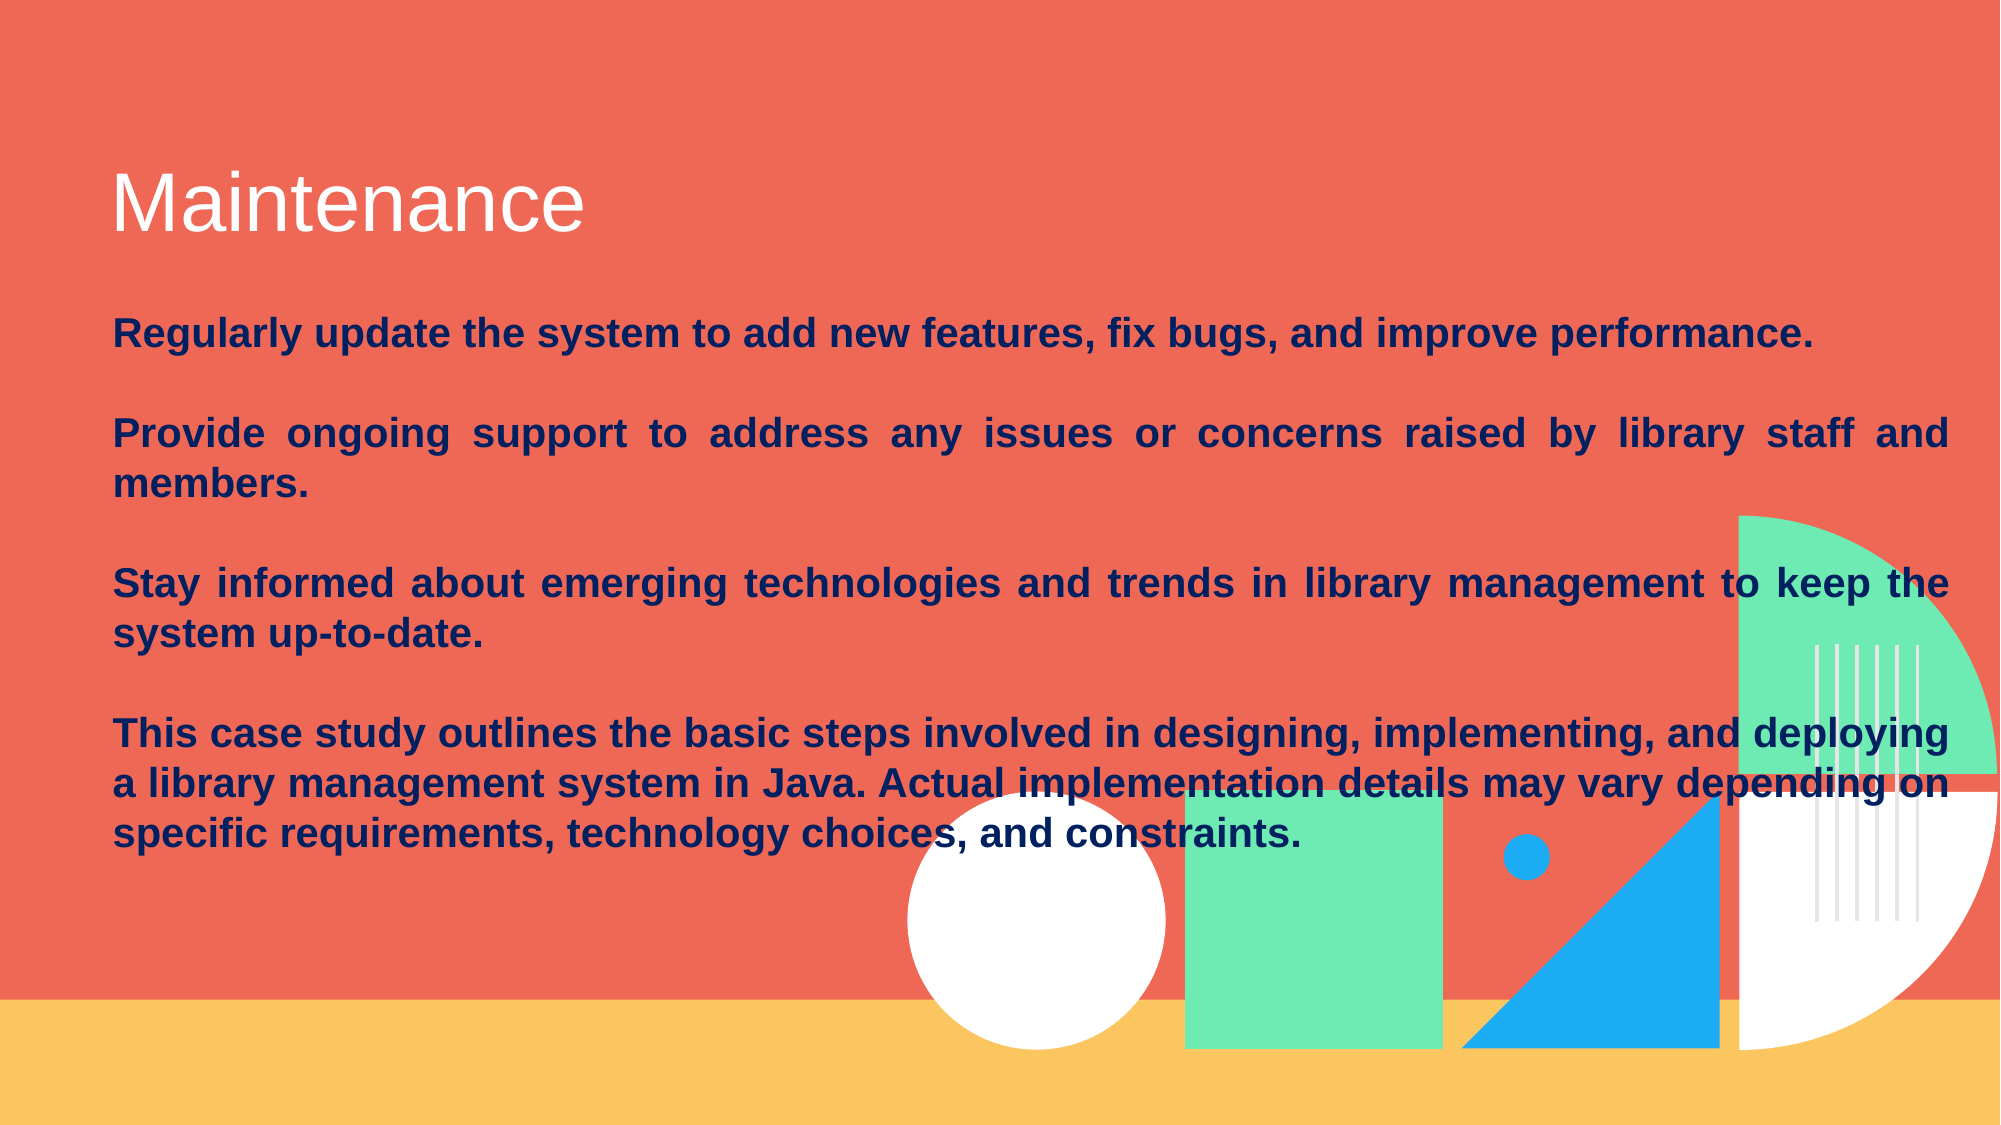

Maintenance
Regularly update the system to add new features, fix bugs, and improve performance.

Provide ongoing support to address any issues or concerns raised by library staff and members.

Stay informed about emerging technologies and trends in library management to keep the system up-to-date.

This case study outlines the basic steps involved in designing, implementing, and deploying a library management system in Java. Actual implementation details may vary depending on specific requirements, technology choices, and constraints.